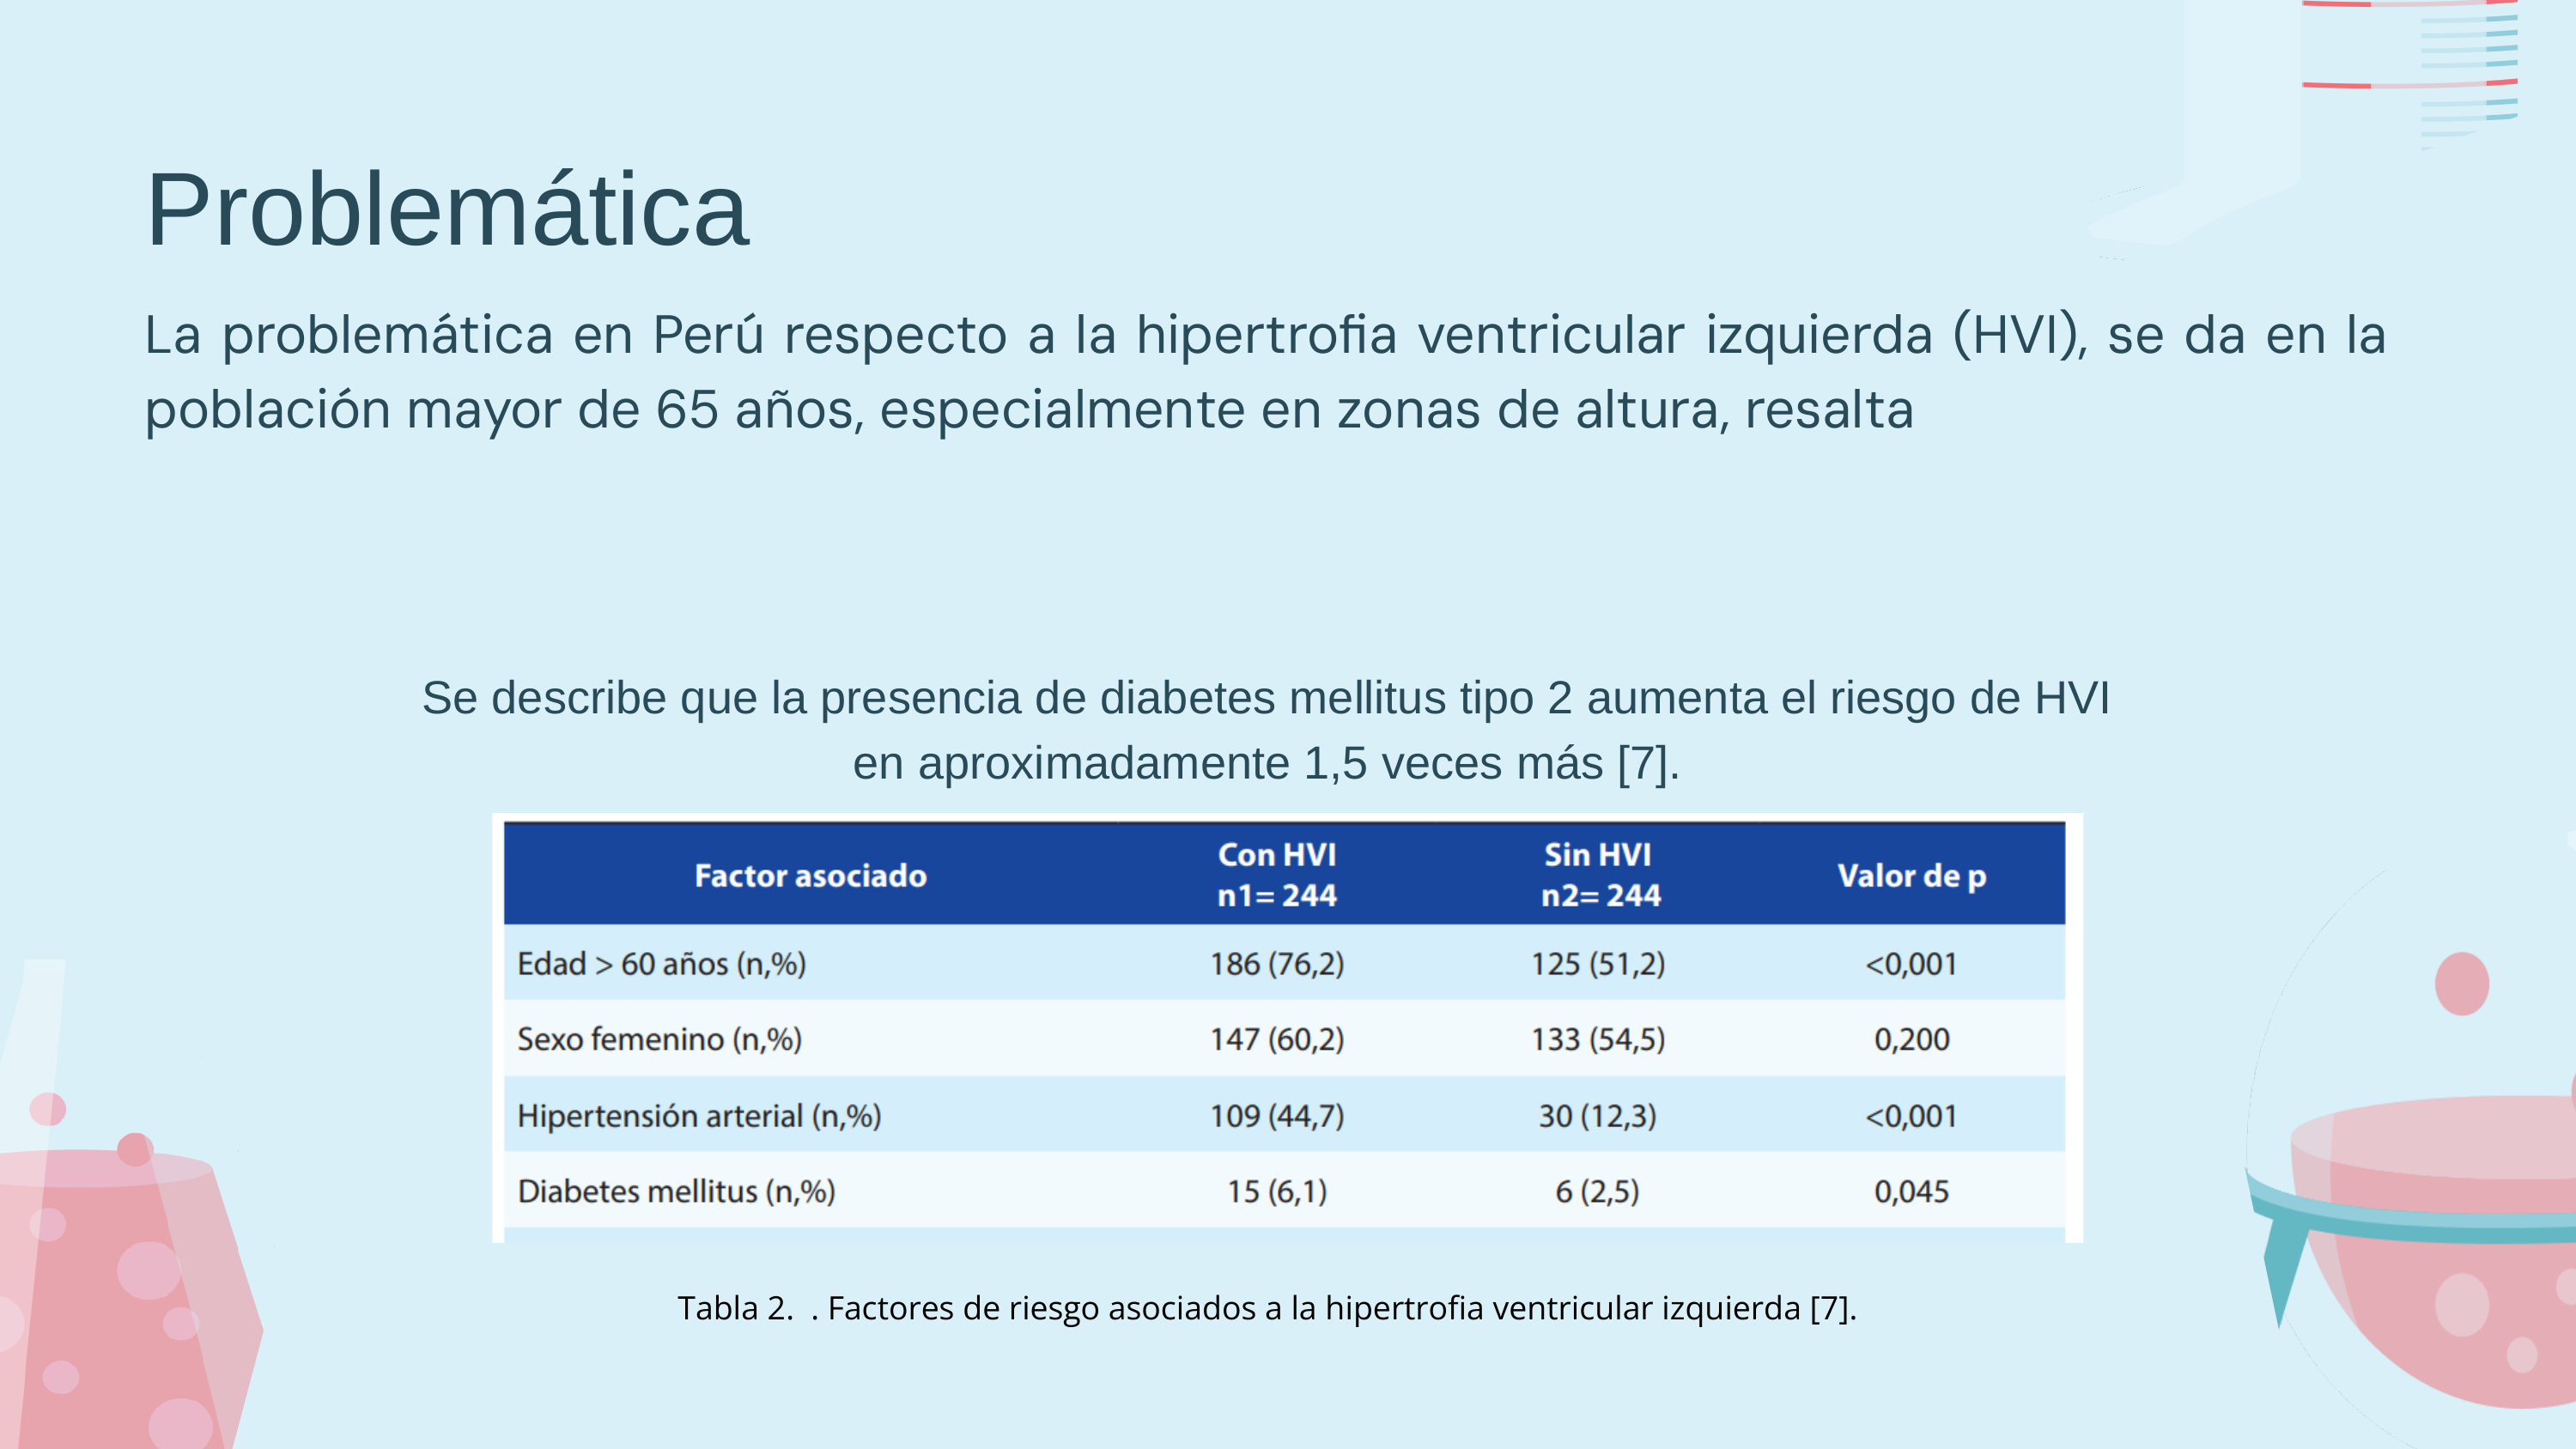

Problemática
La problemática en Perú respecto a la hipertrofia ventricular izquierda (HVI), se da en la población mayor de 65 años, especialmente en zonas de altura, resalta
Se describe que la presencia de diabetes mellitus tipo 2 aumenta el riesgo de HVI en aproximadamente 1,5 veces más [7].

Tabla 2.  . Factores de riesgo asociados a la hipertrofia ventricular izquierda [7].